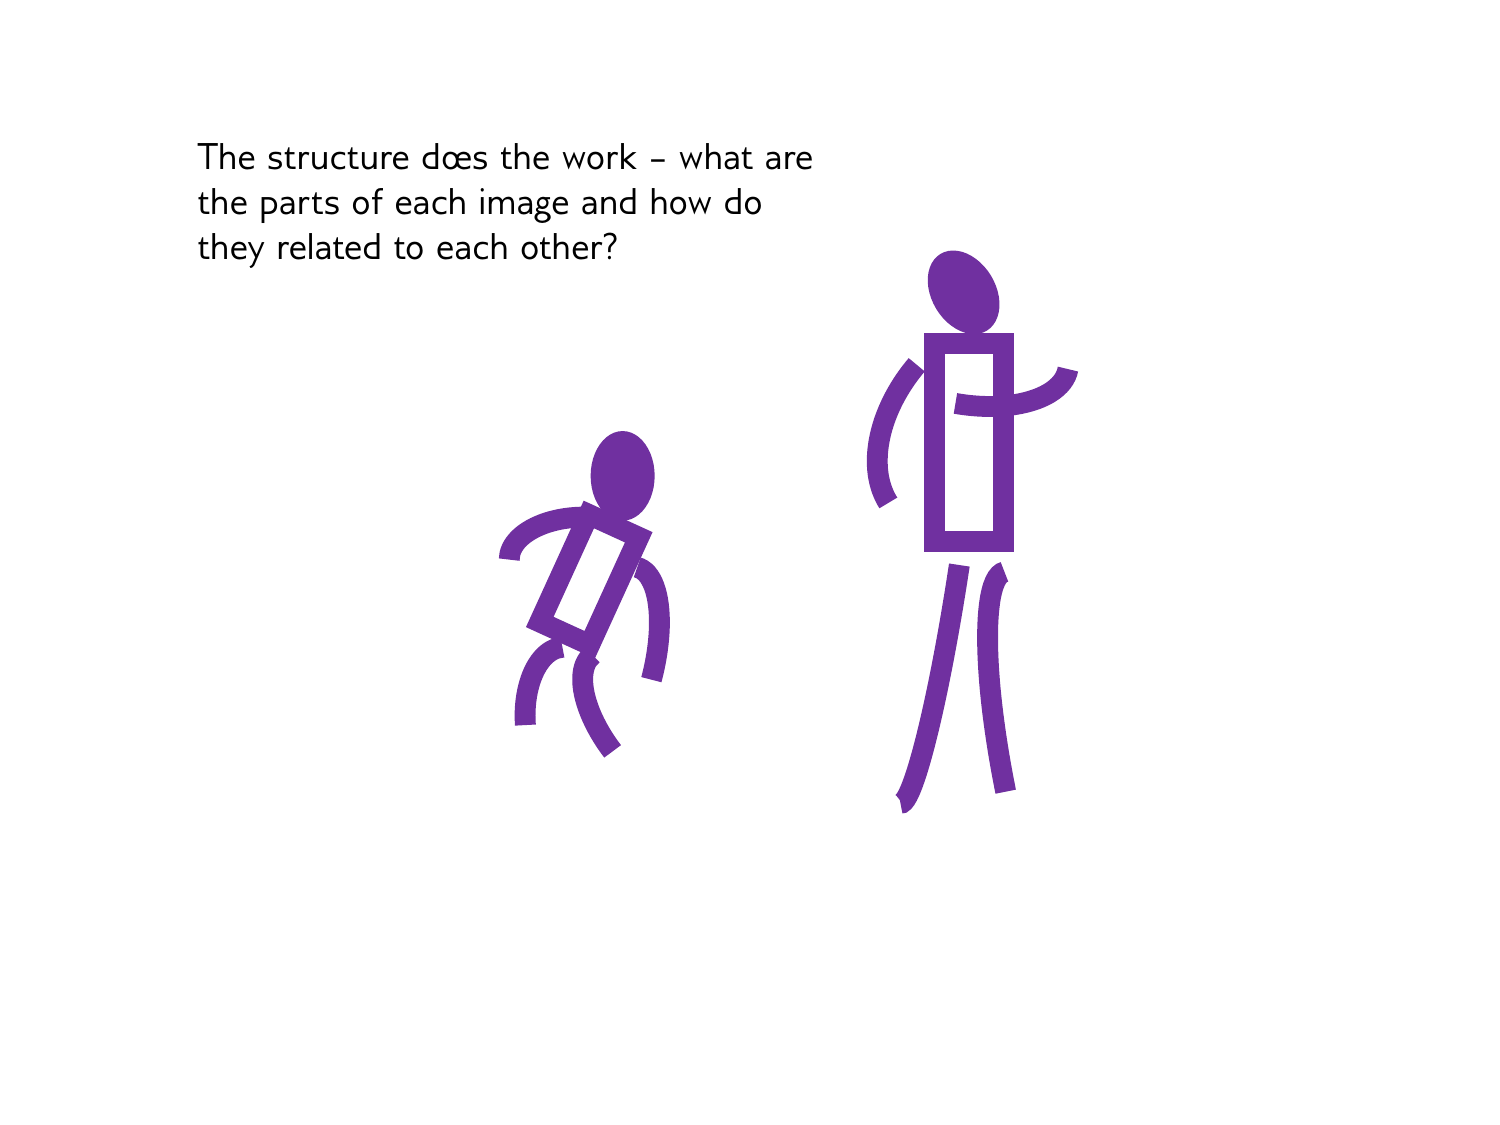

The structure does the work – what are the parts of each image and how do they related to each other?